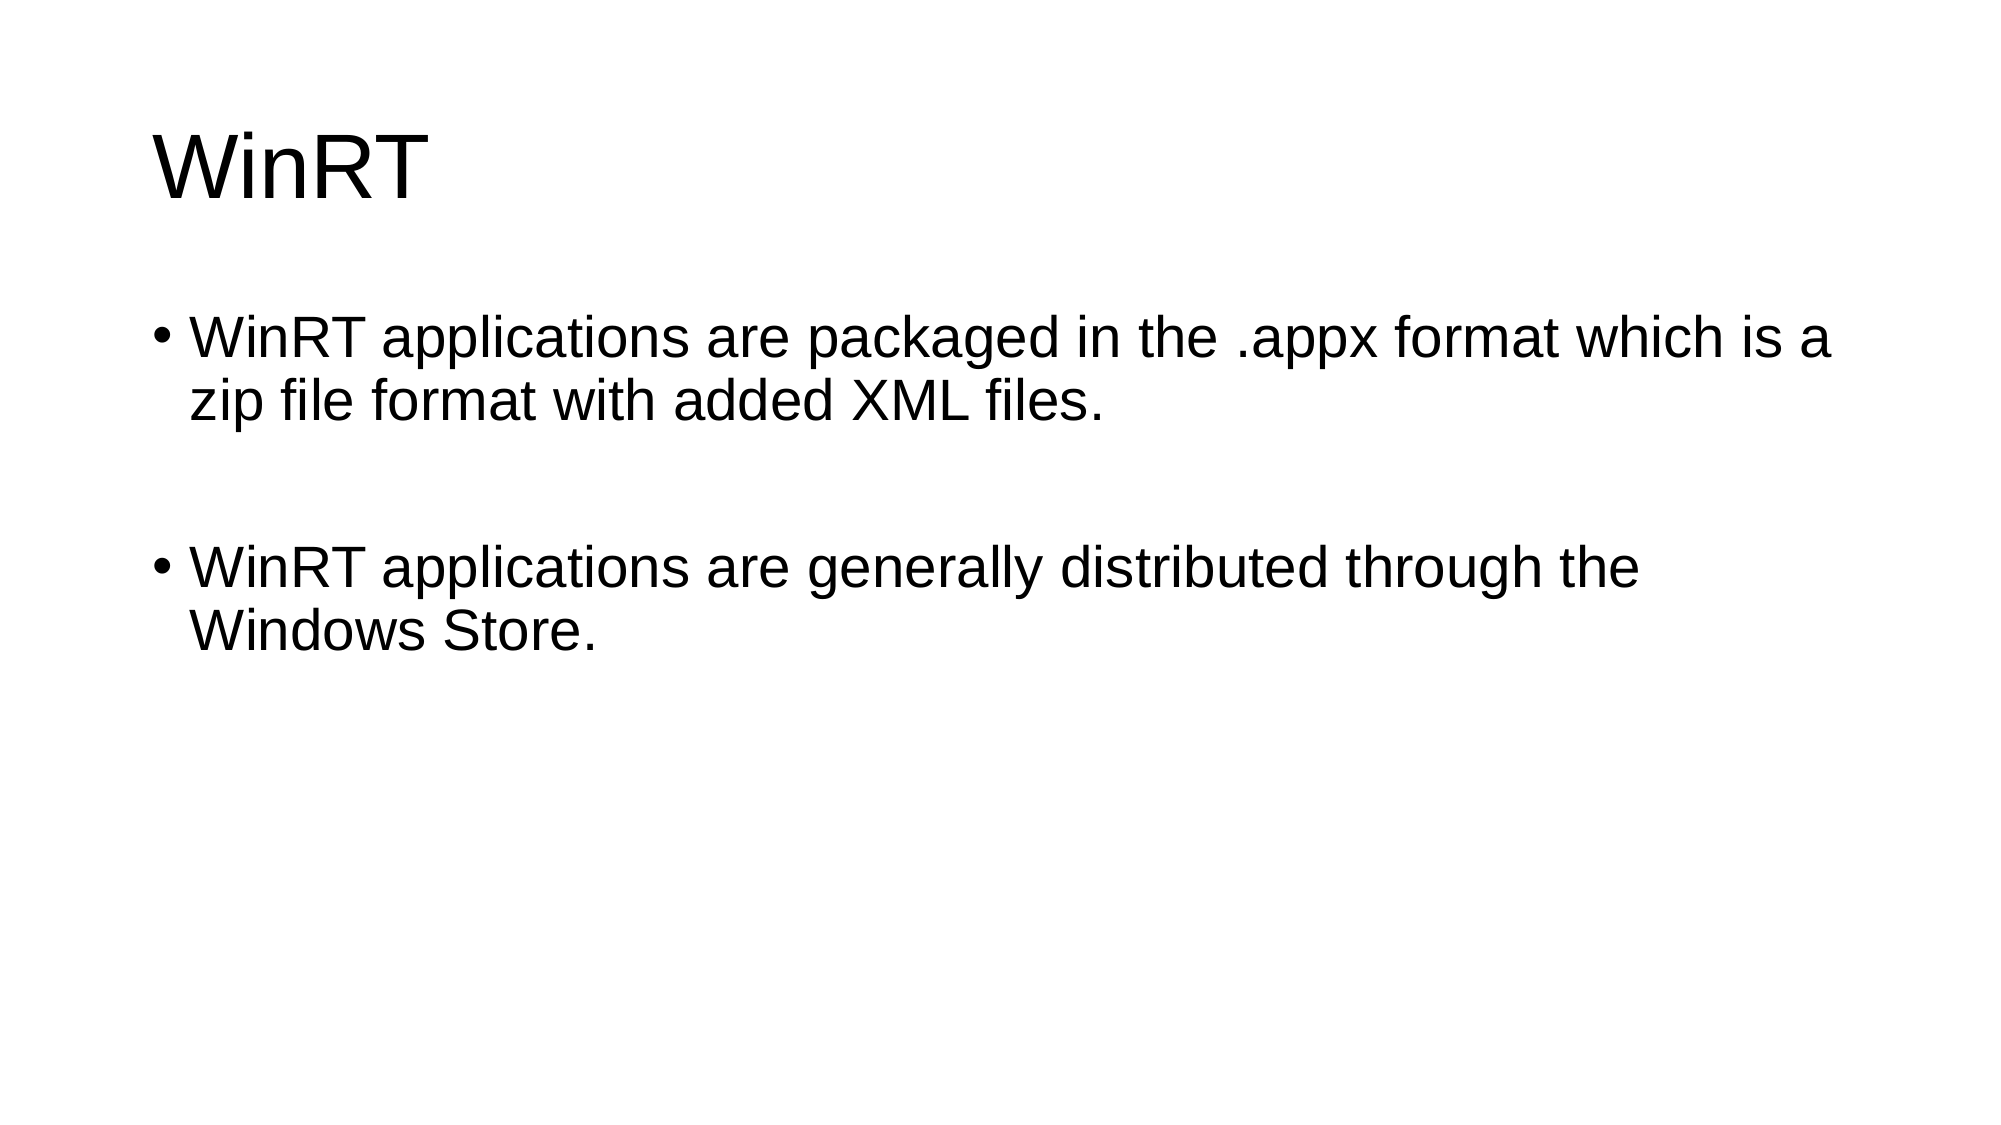

# WinRT
WinRT applications are packaged in the .appx format which is a zip file format with added XML files.

WinRT applications are generally distributed through the Windows Store.